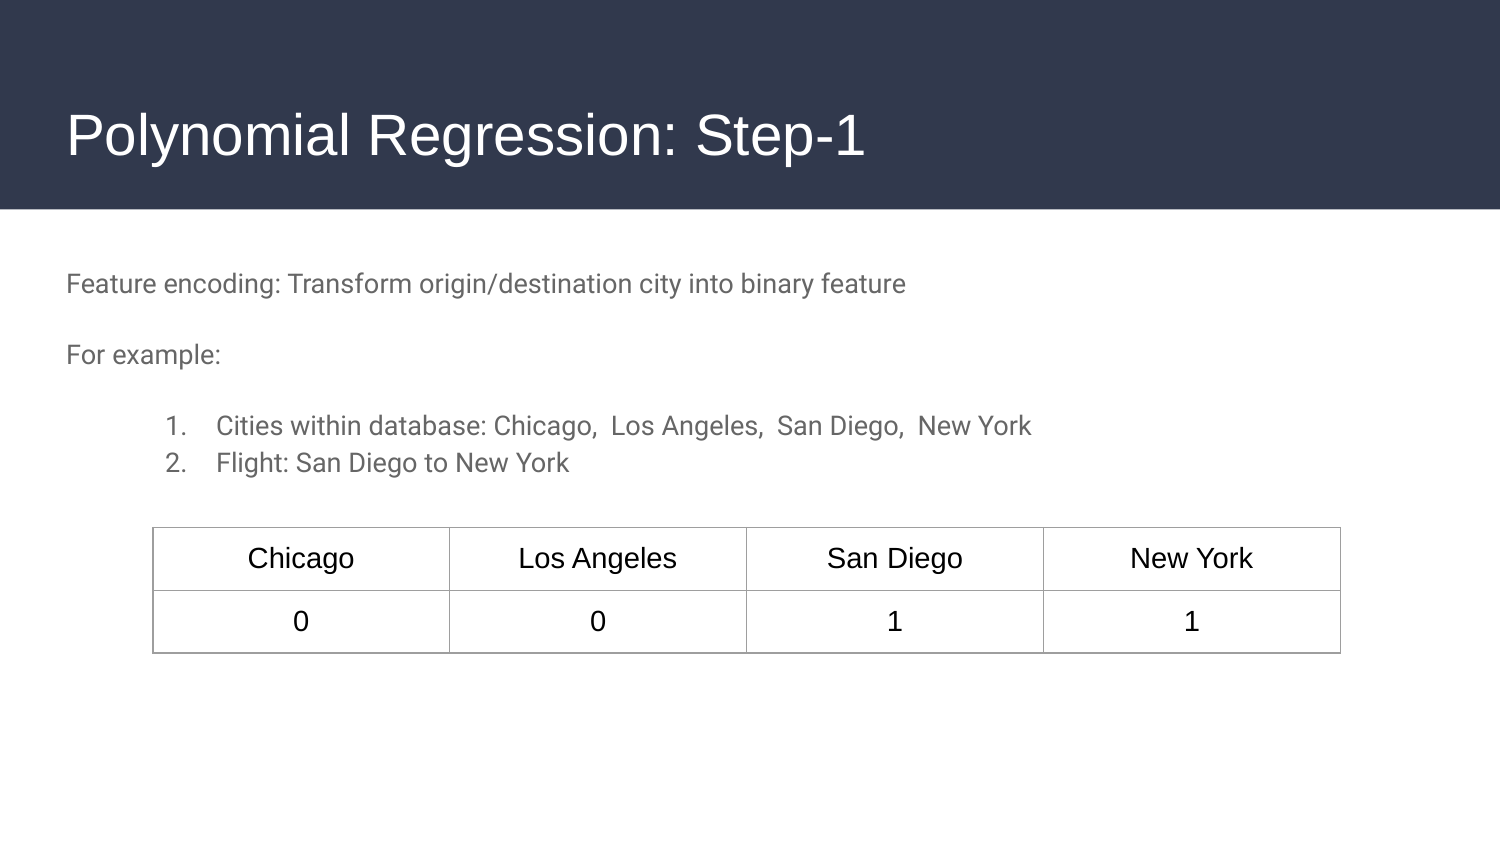

# Polynomial Regression: Step-1
Feature encoding: Transform origin/destination city into binary feature
For example:
Cities within database: Chicago,  Los Angeles,  San Diego,  New York
Flight: San Diego to New York

| Chicago | Los Angeles | San Diego | New York |
| --- | --- | --- | --- |
| 0 | 0 | 1 | 1 |